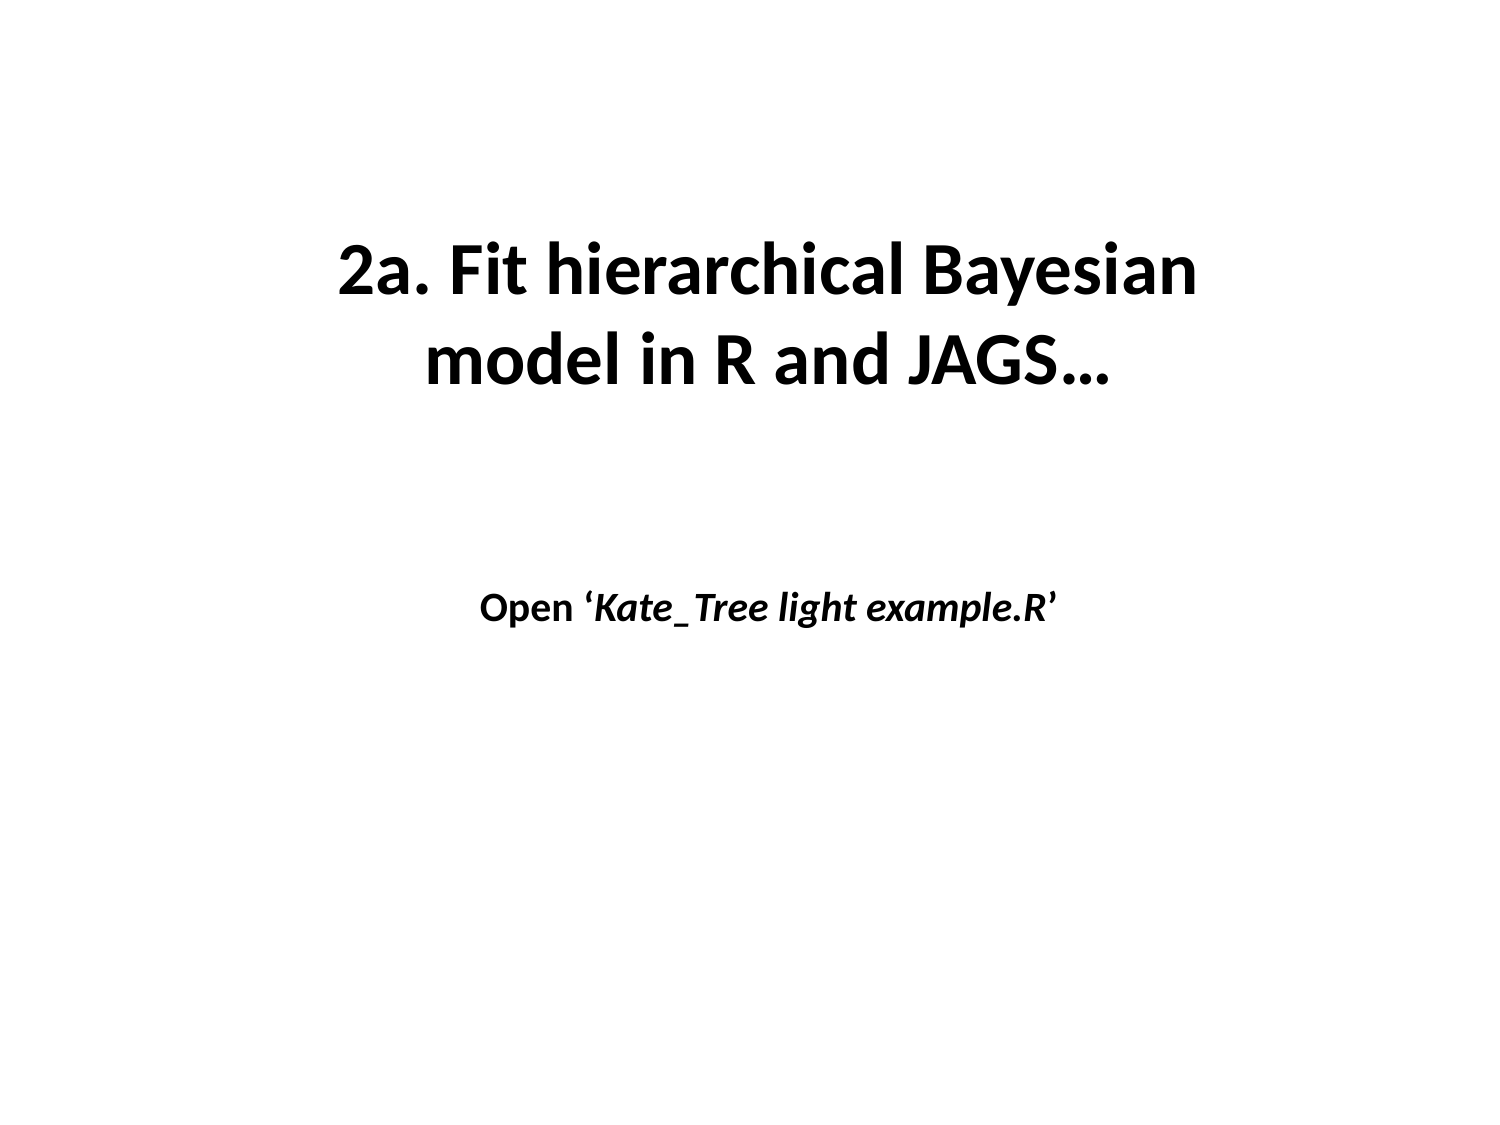

2a. Fit hierarchical Bayesian model in R and JAGS…

Open ‘Kate_Tree light example.R’